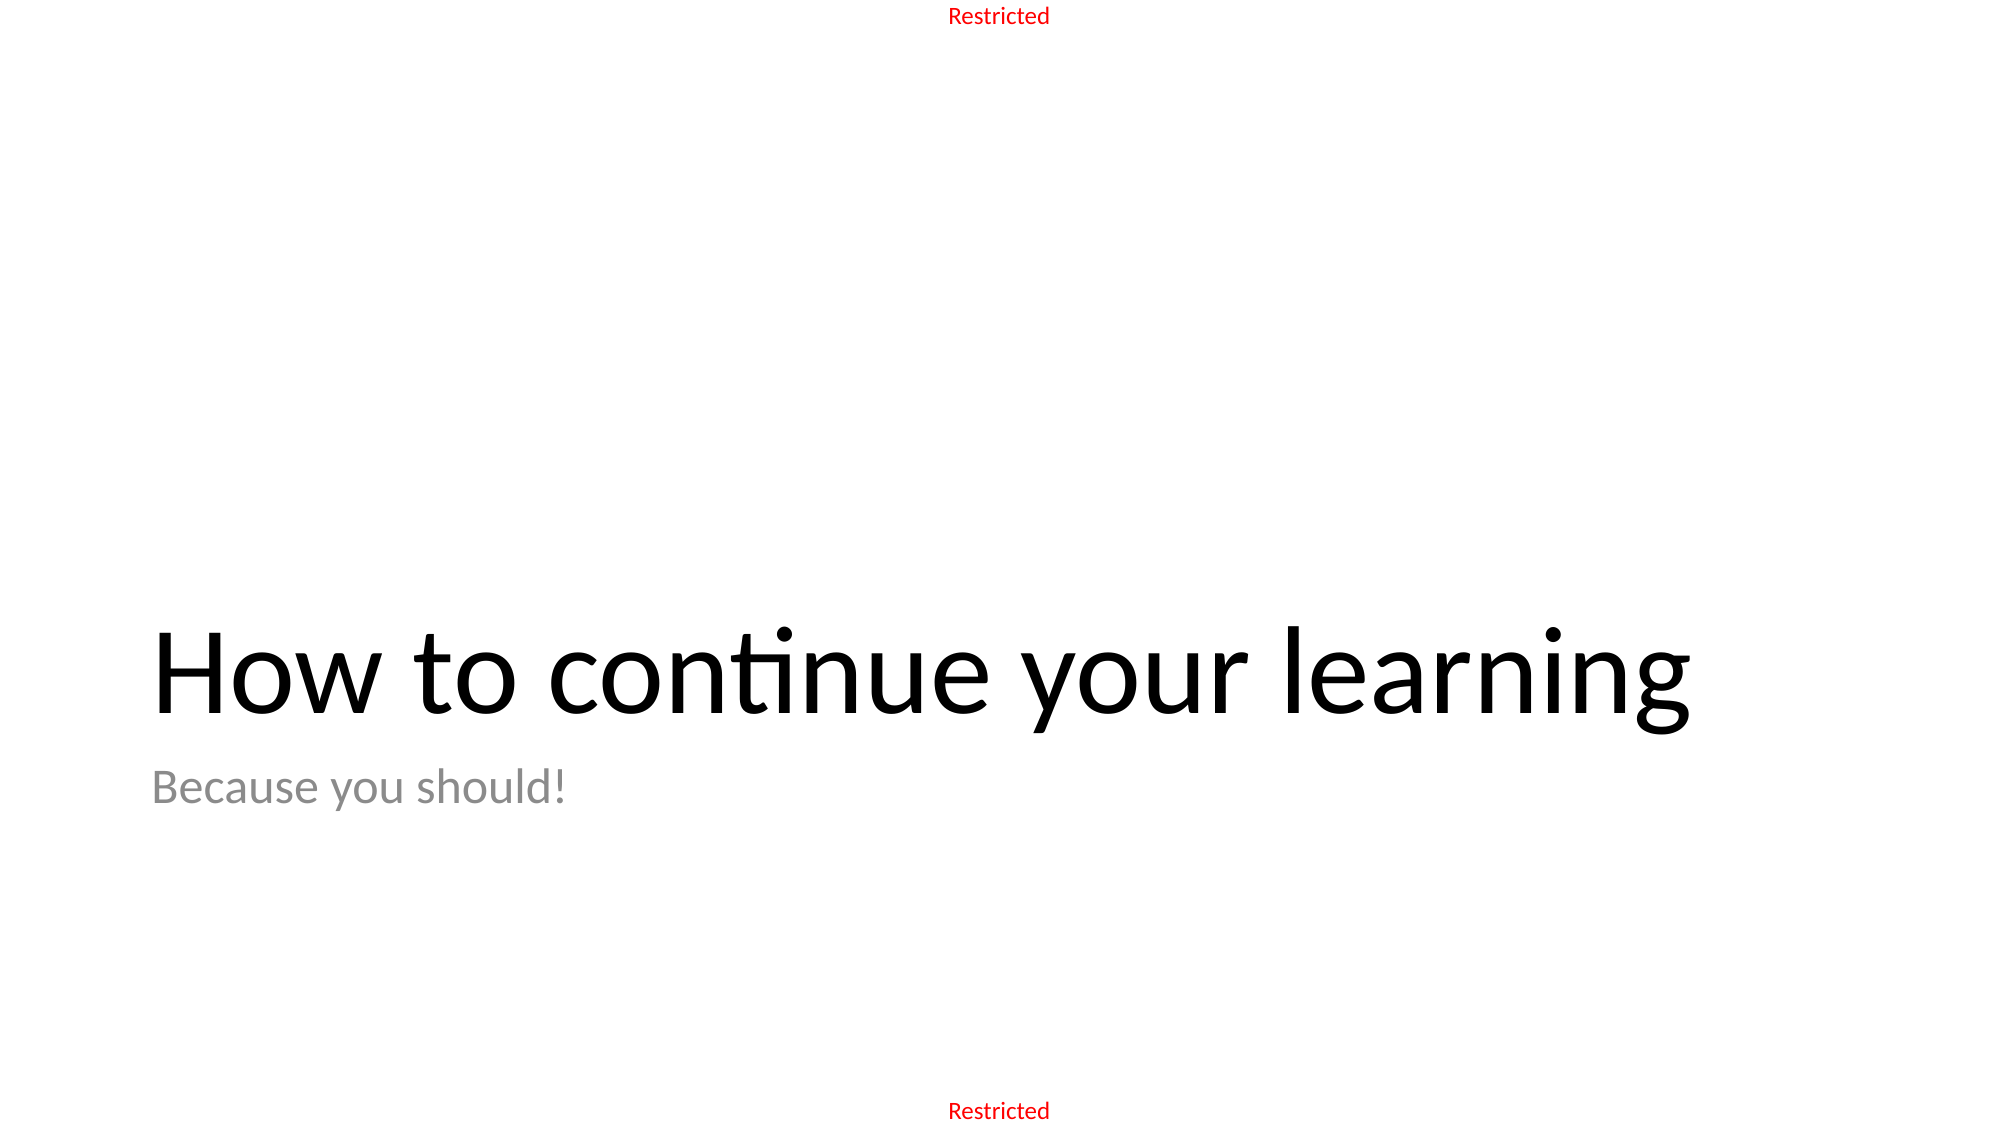

# How to continue your learning
Because you should!